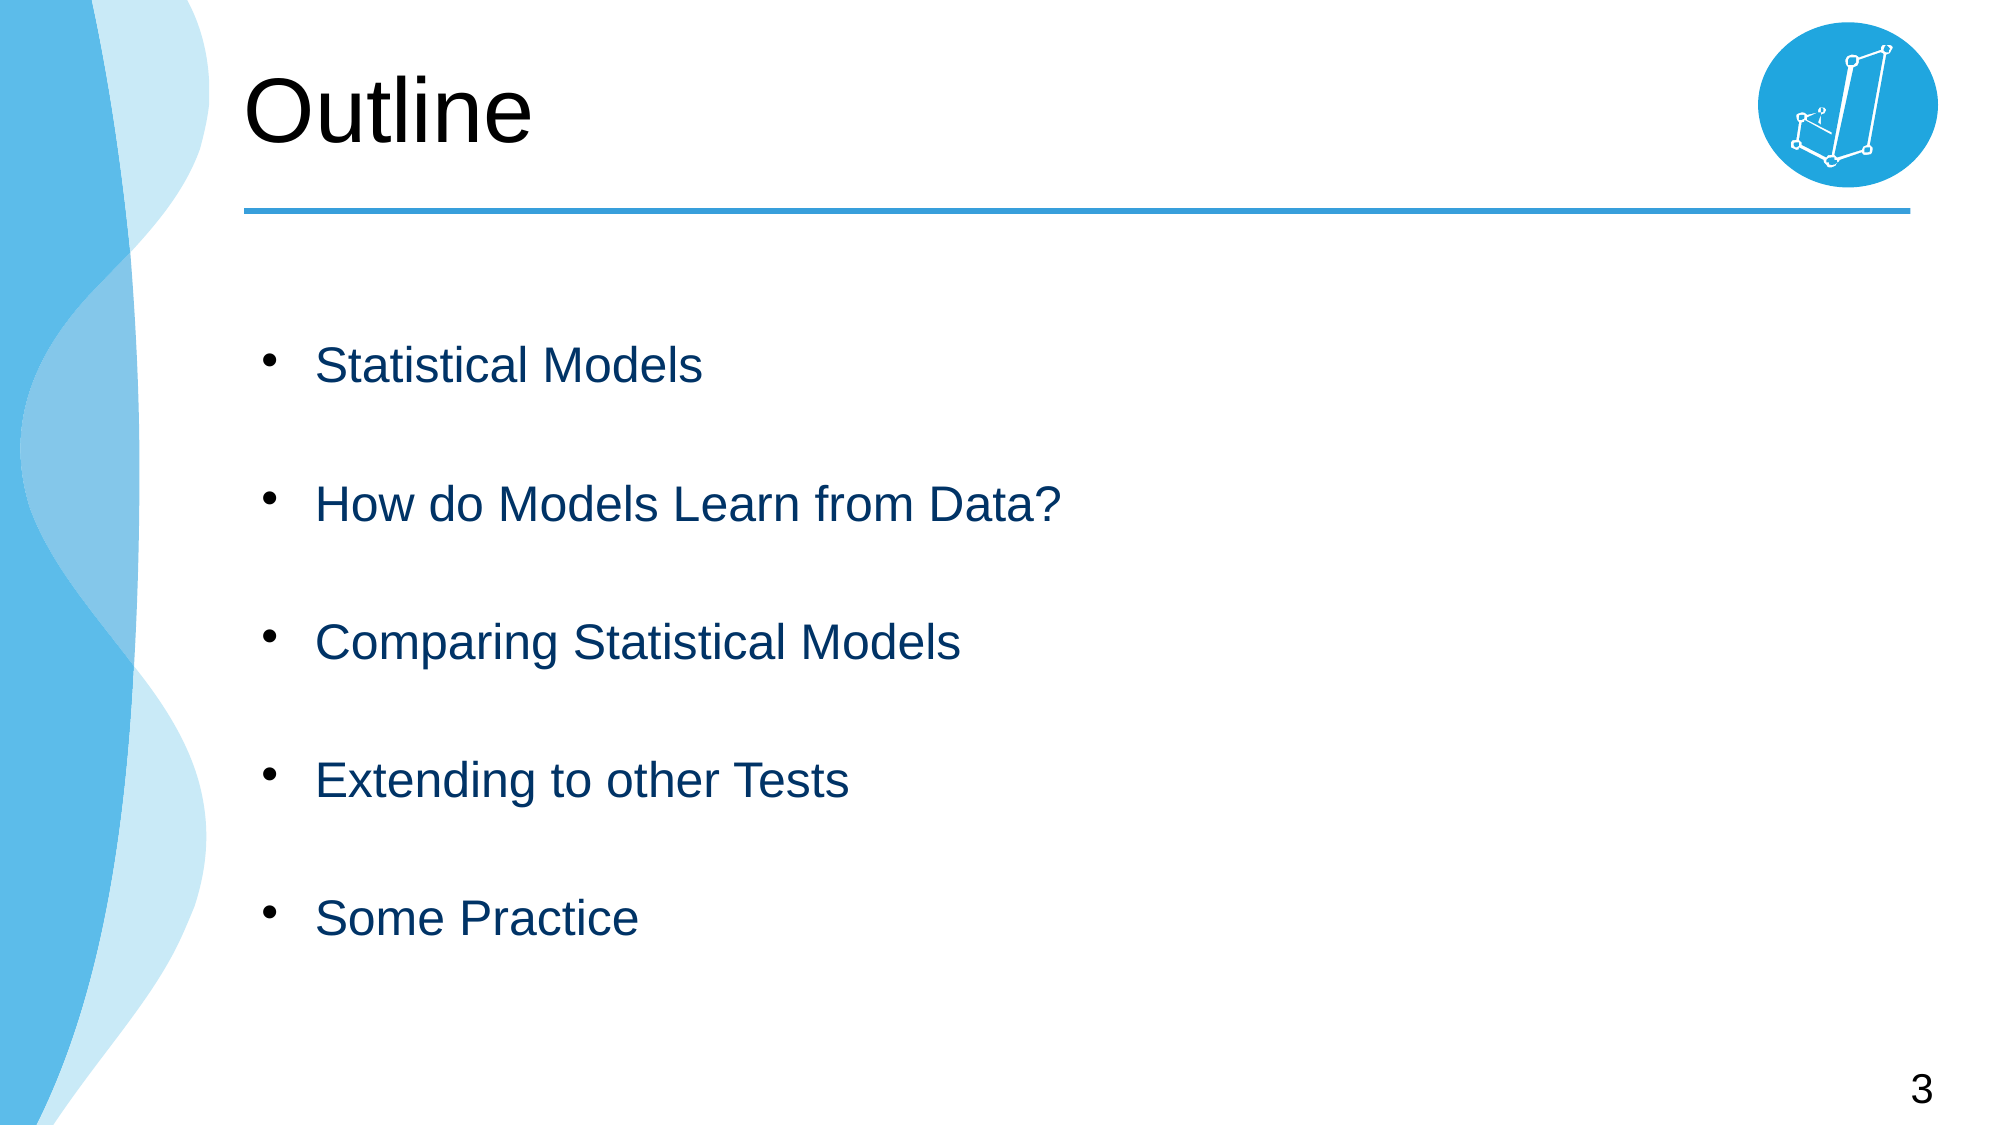

# Outline
Statistical Models
How do Models Learn from Data?
Comparing Statistical Models
Extending to other Tests
Some Practice